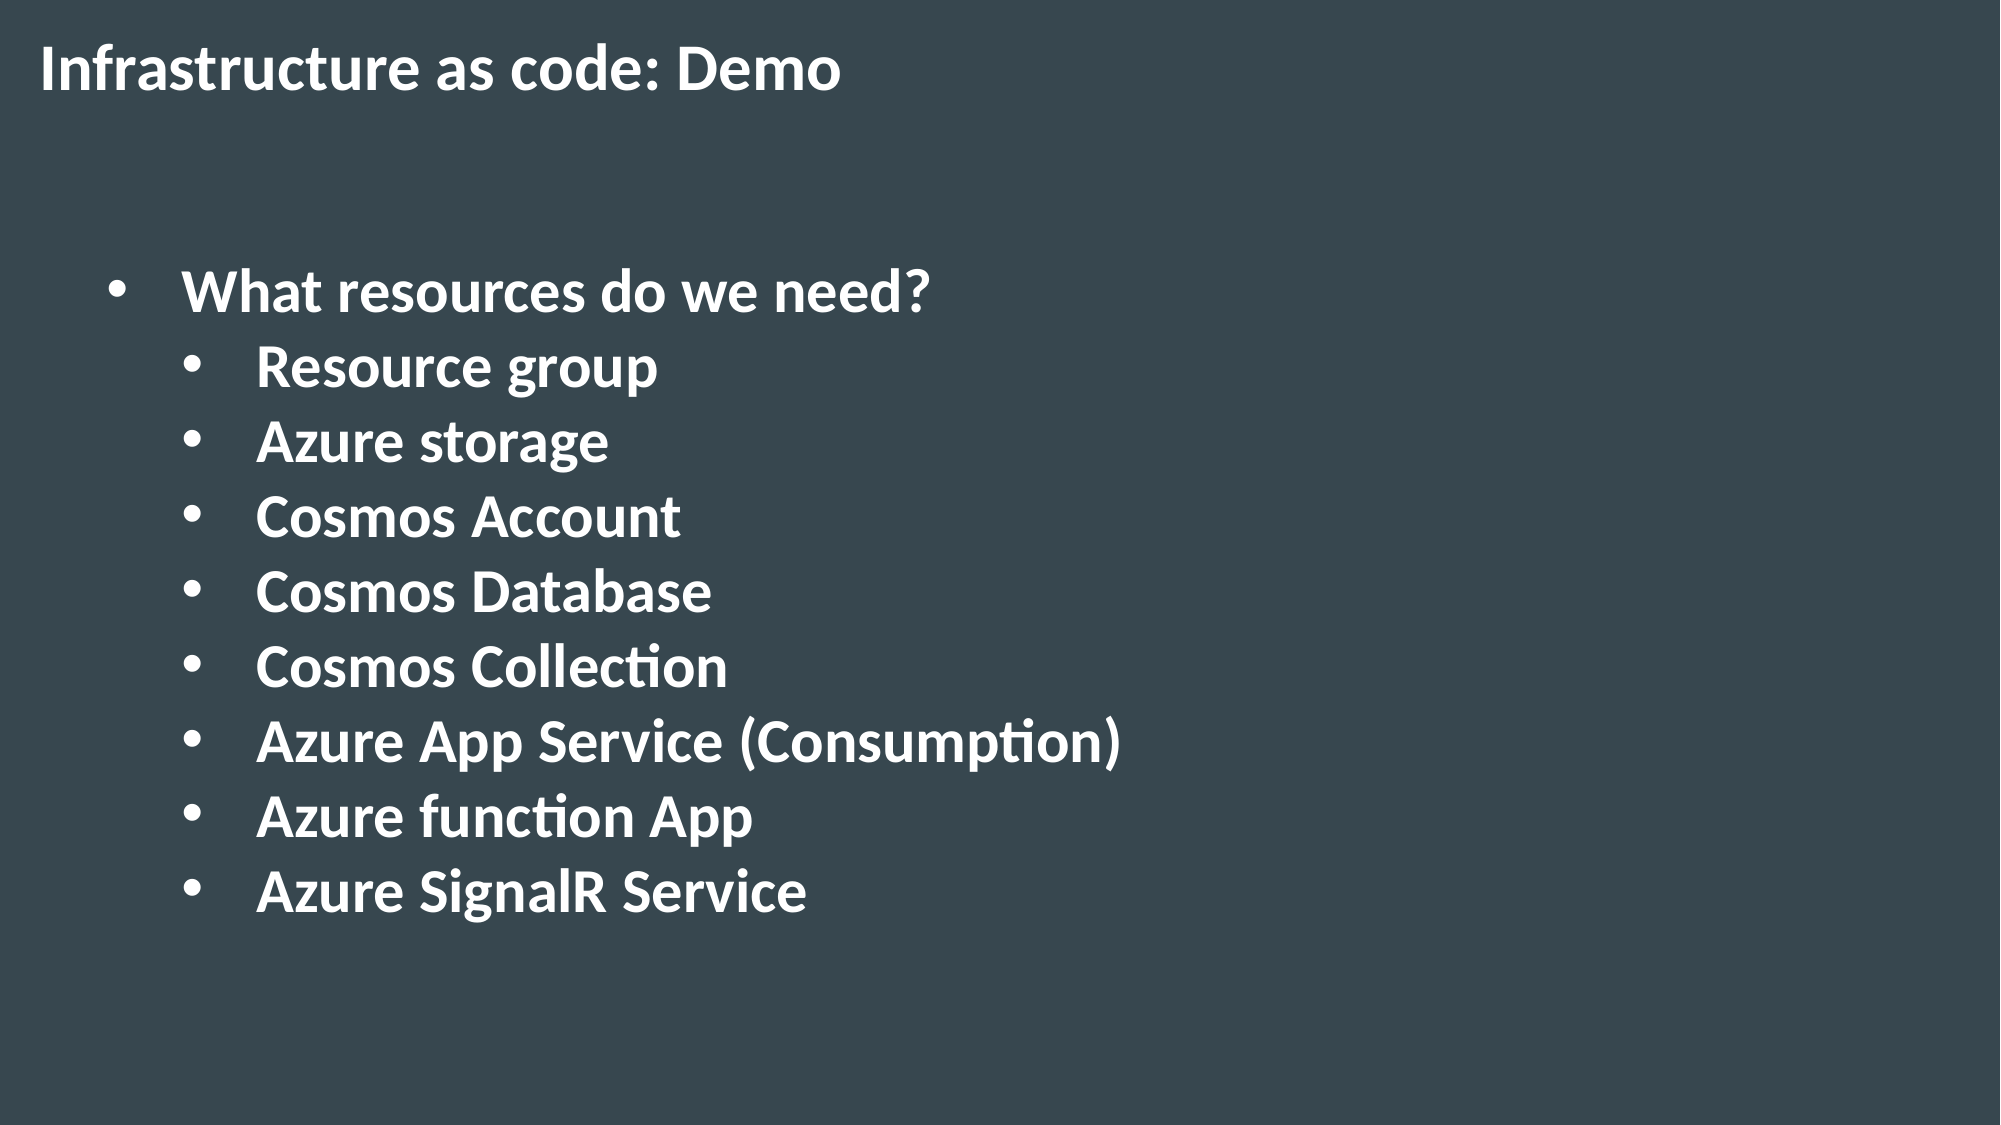

Infrastructure as code: Demo
What resources do we need?
Resource group
Azure storage
Cosmos Account
Cosmos Database
Cosmos Collection
Azure App Service (Consumption)
Azure function App
Azure SignalR Service